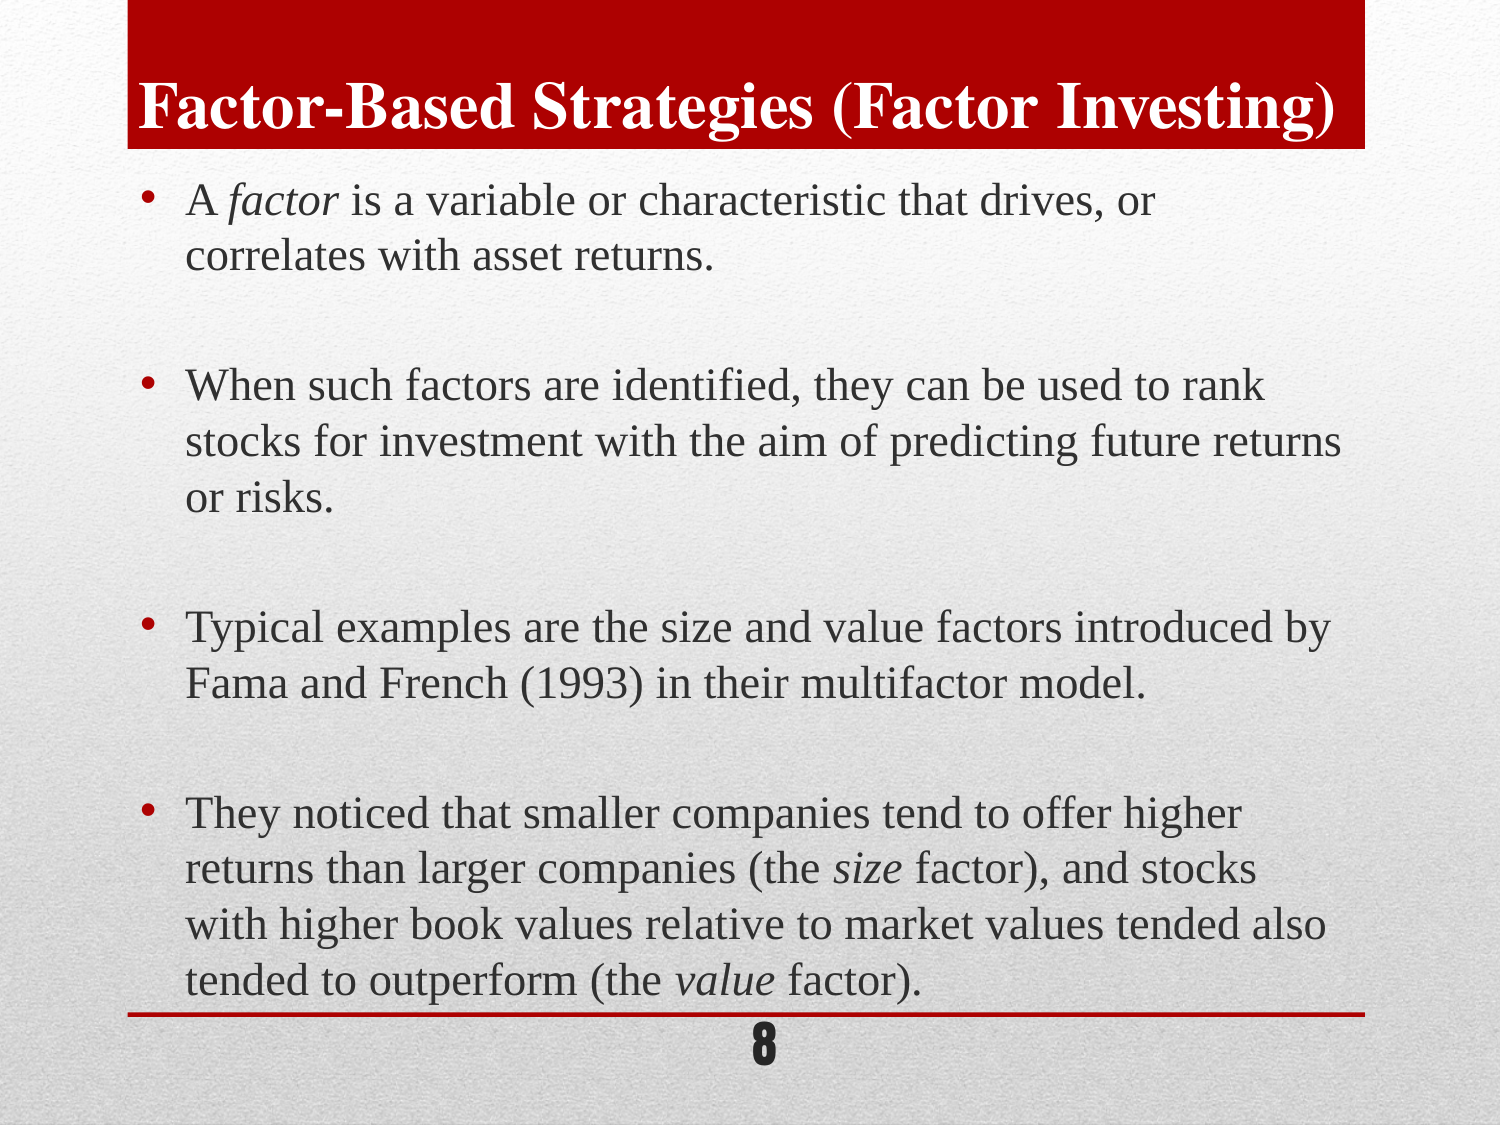

# Factor-Based Strategies (Factor Investing)
A factor is a variable or characteristic that drives, or correlates with asset returns.

When such factors are identified, they can be used to rank stocks for investment with the aim of predicting future returns or risks.

Typical examples are the size and value factors introduced by Fama and French (1993) in their multifactor model.

They noticed that smaller companies tend to offer higher returns than larger companies (the size factor), and stocks with higher book values relative to market values tended also tended to outperform (the value factor).
8